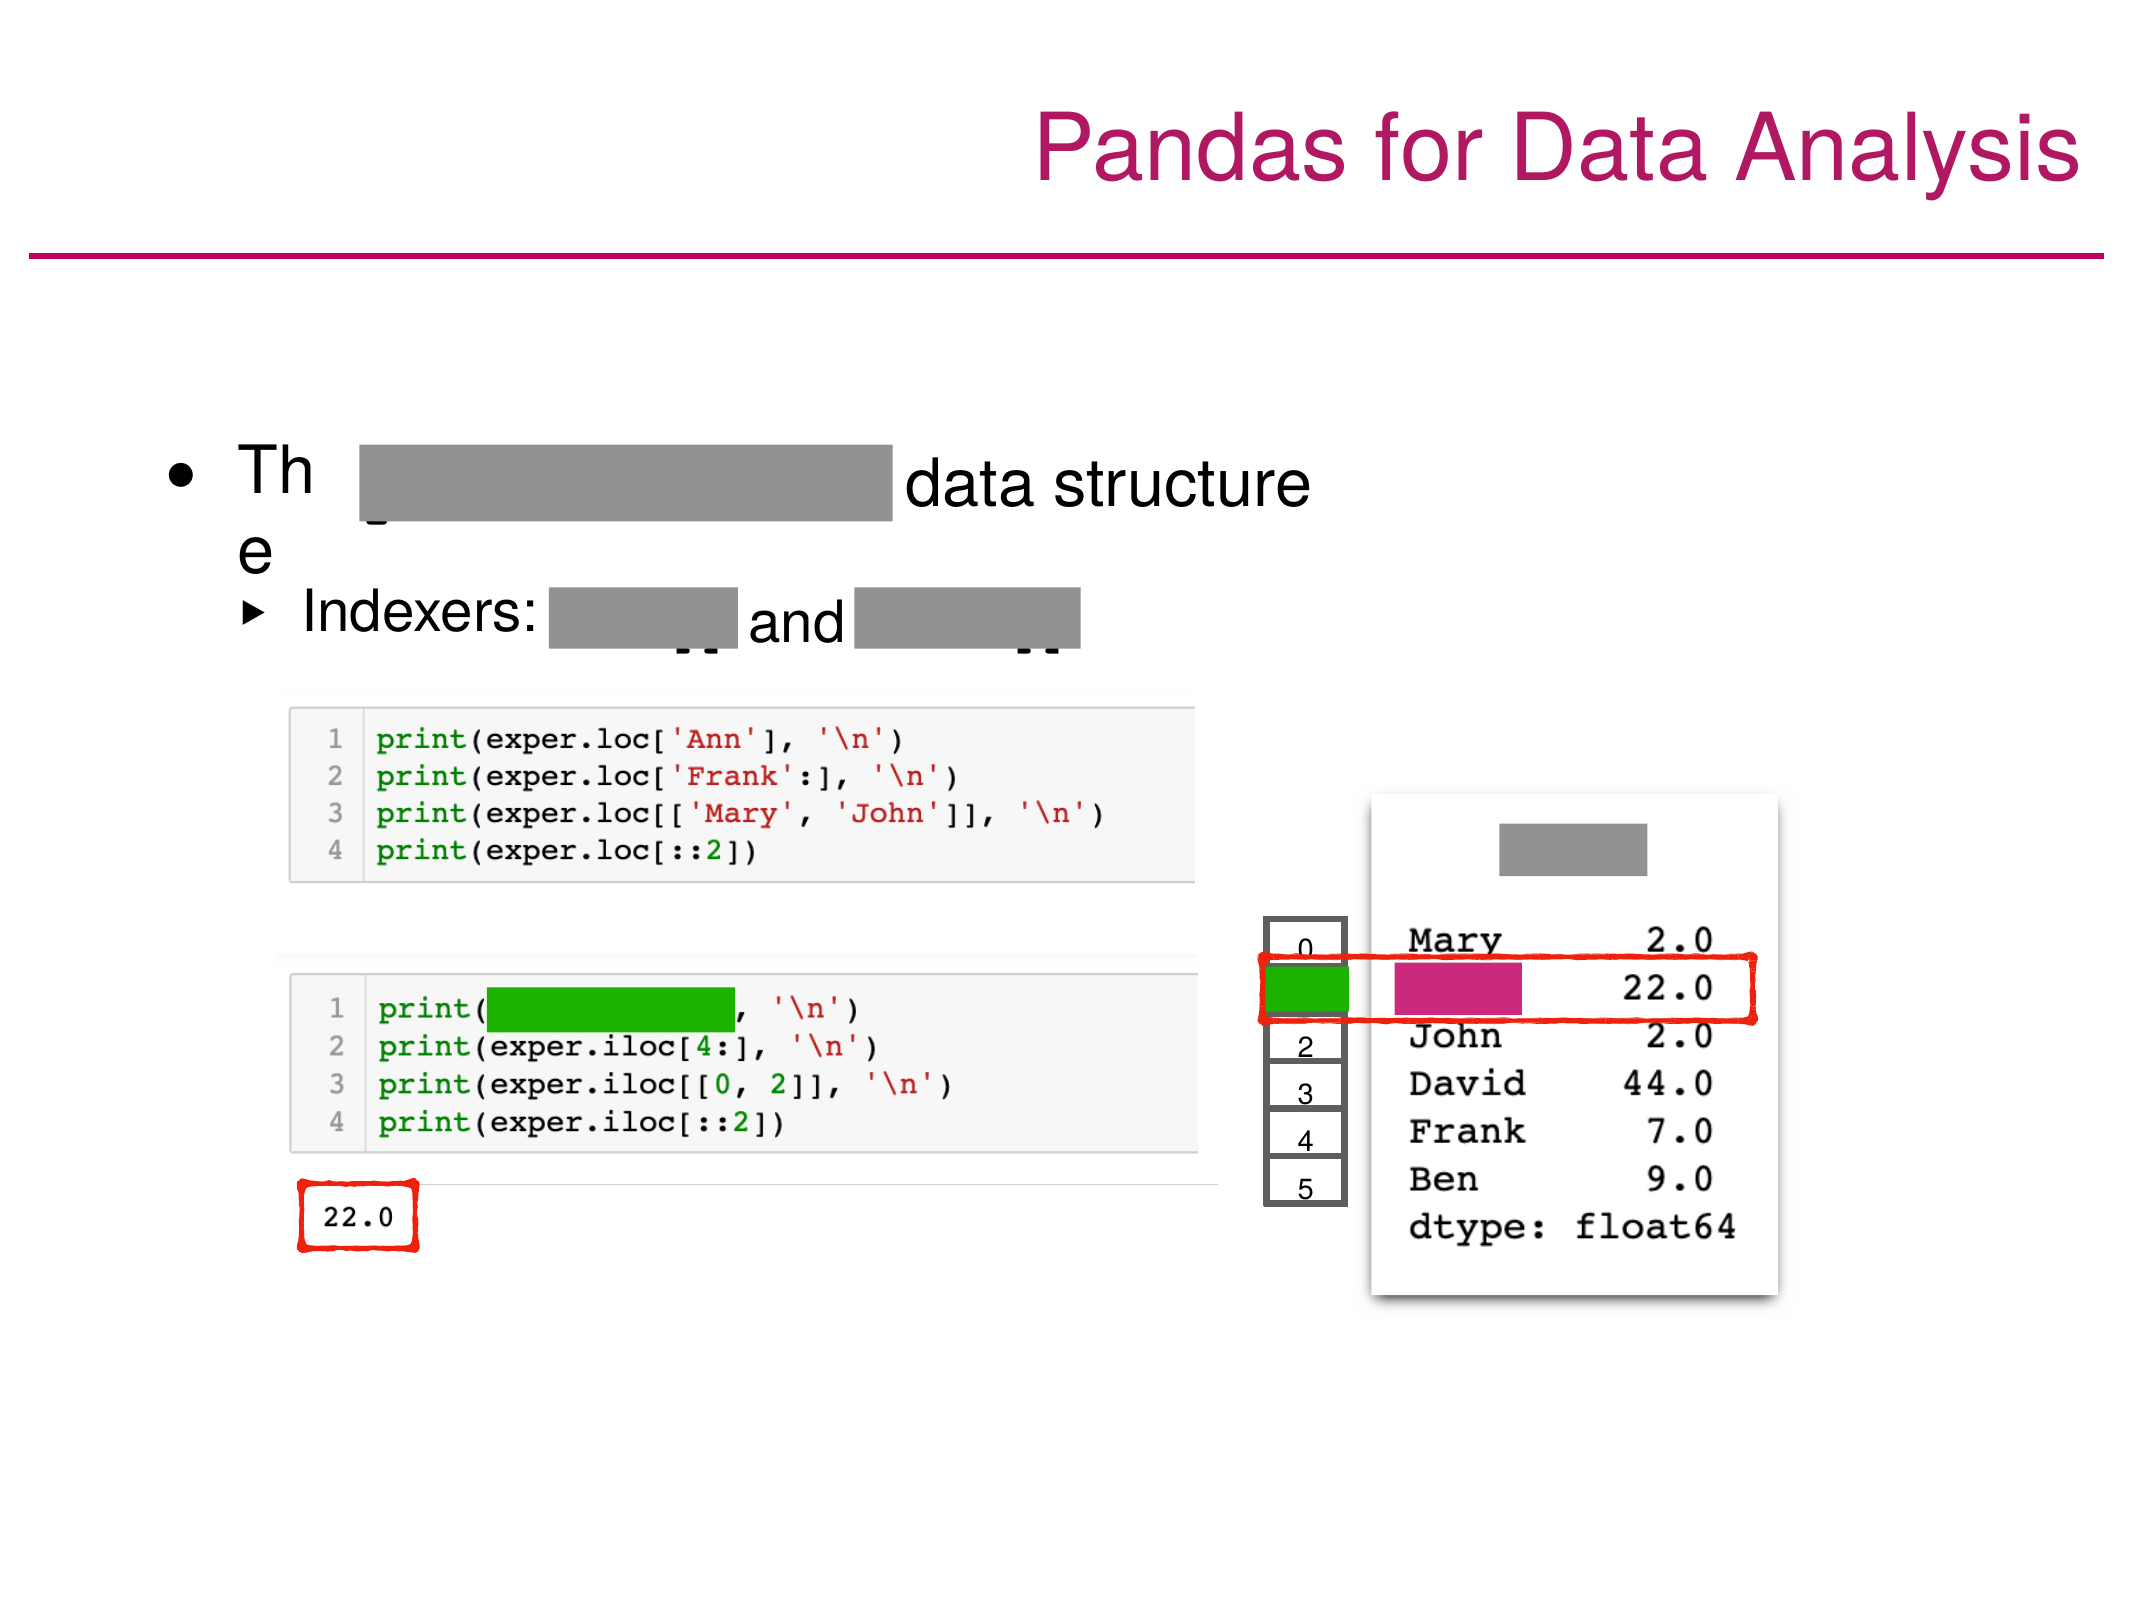

# Pandas for Data Analysis

The
data structure
pandas.Series

Indexers:
and
loc[]

iloc[]

exper

0

2
3
4
5

1